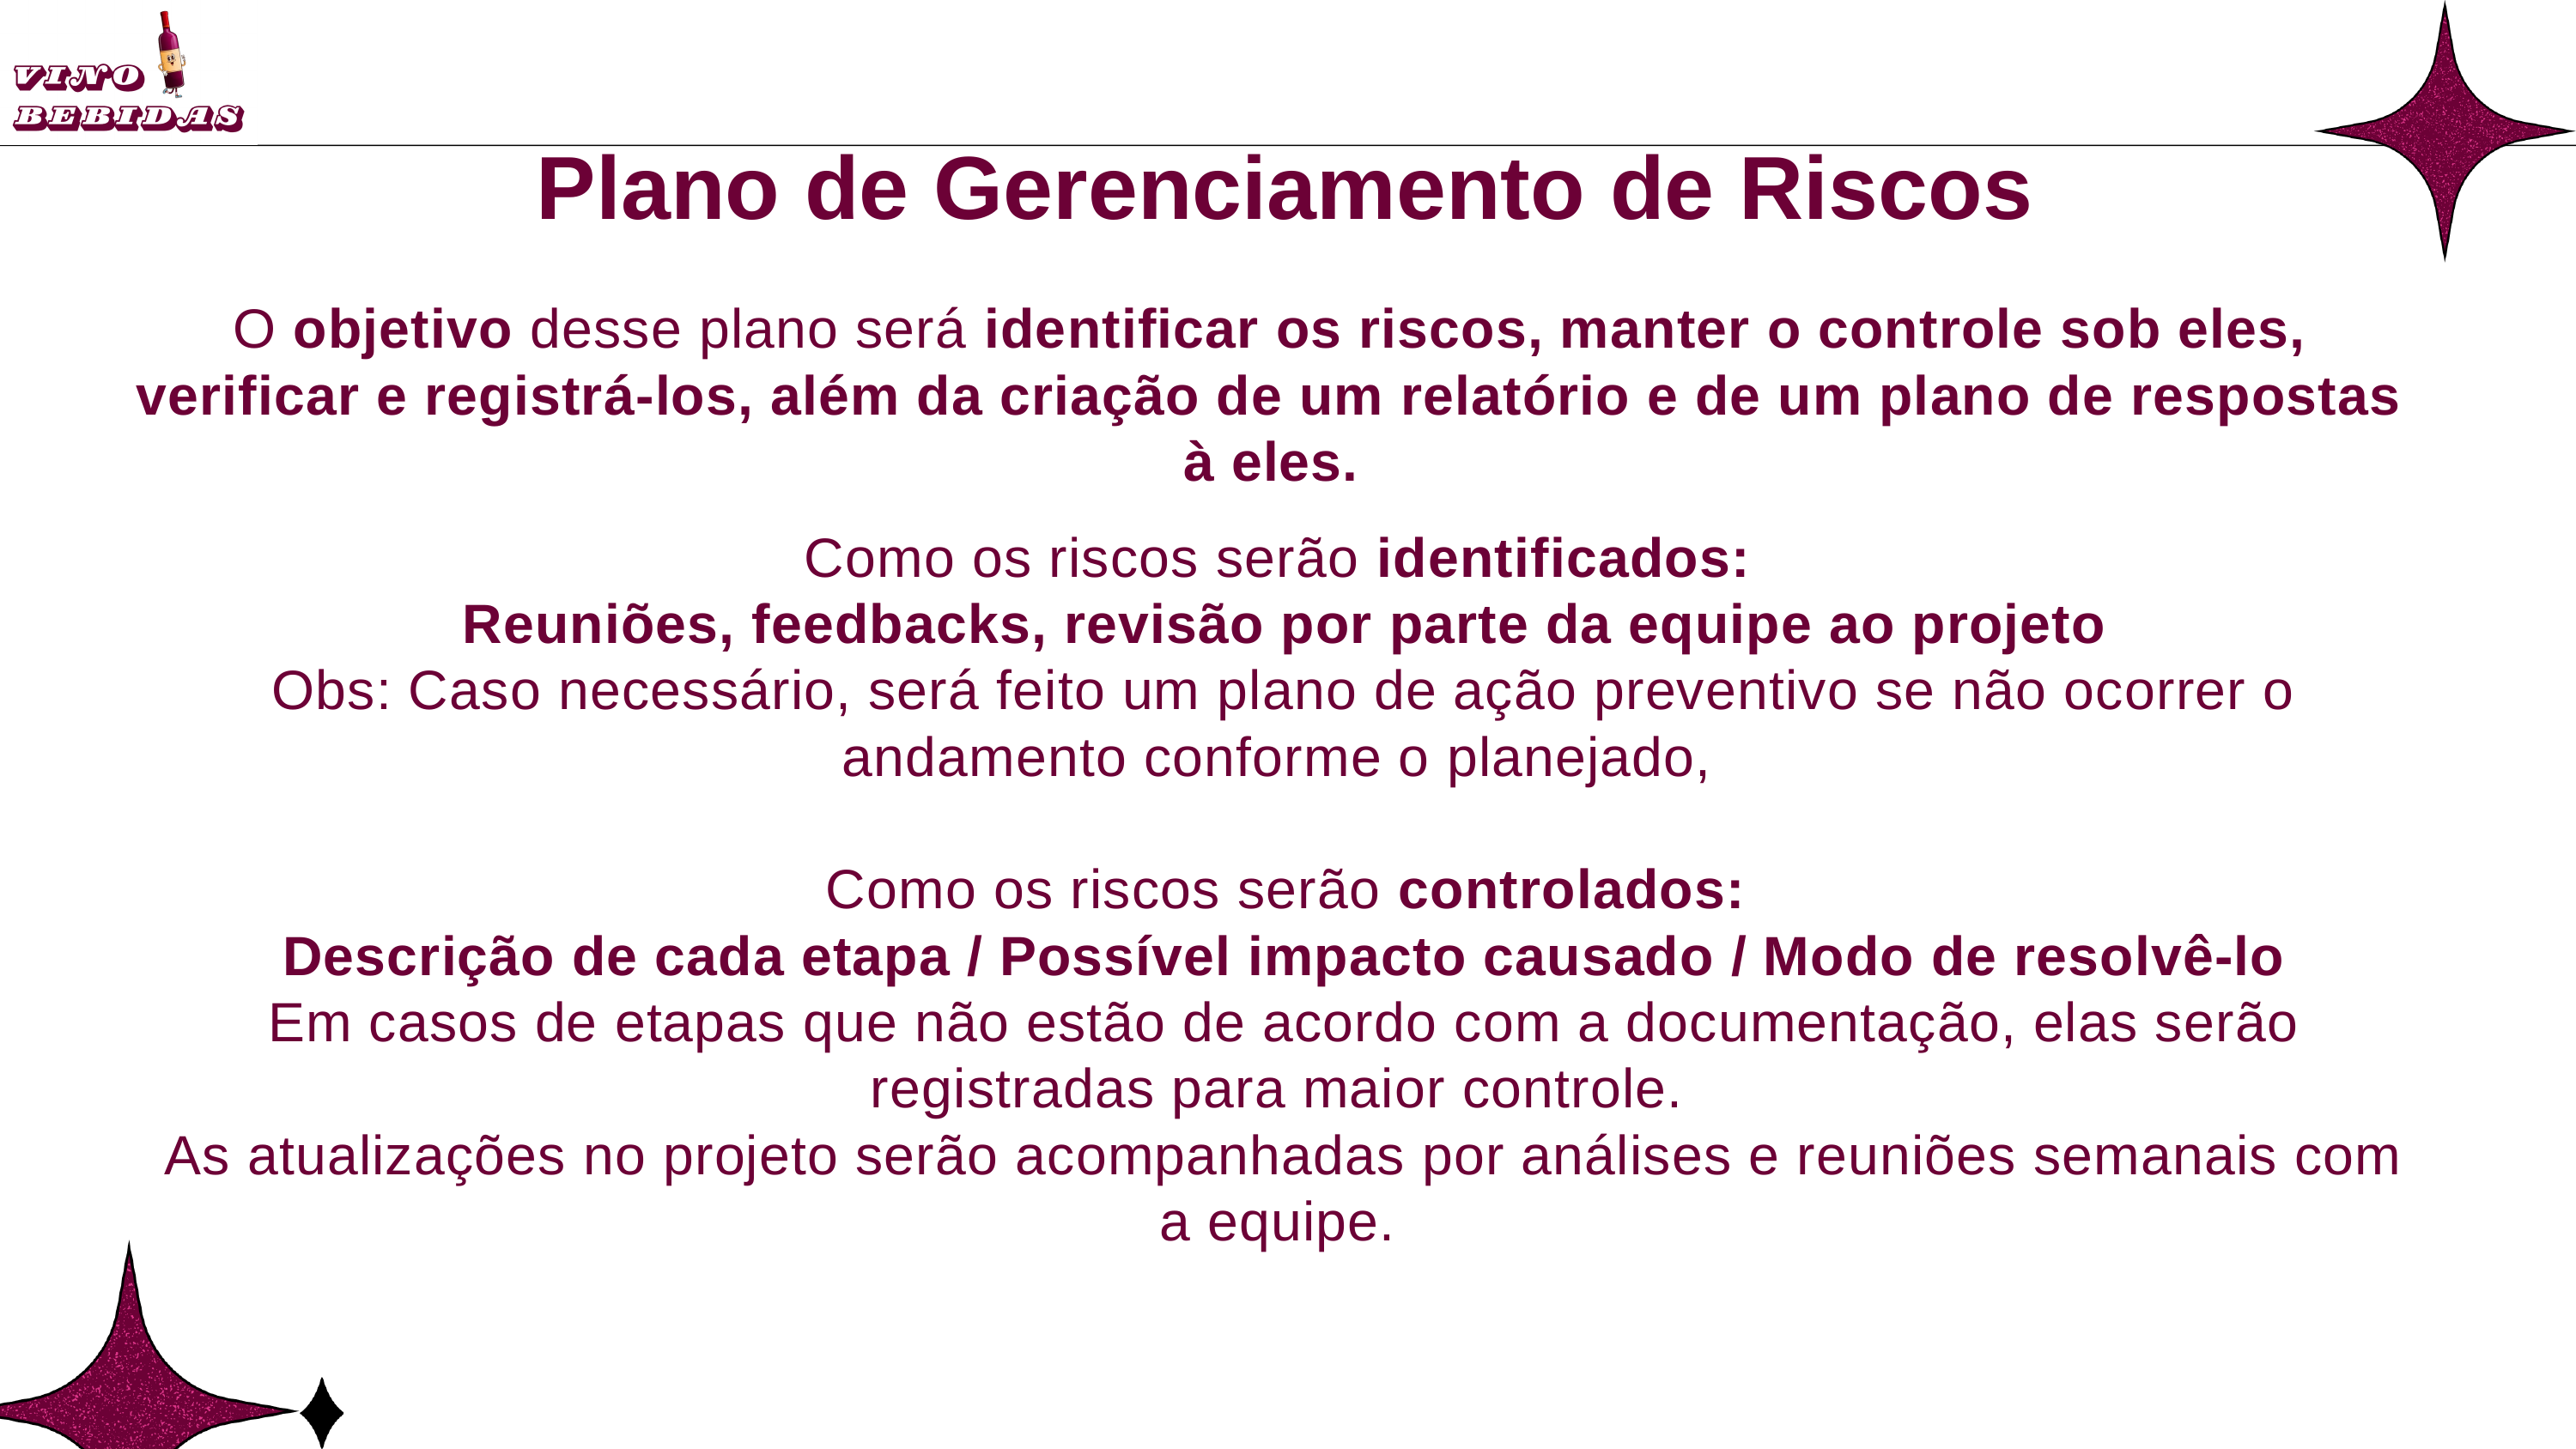

Plano de Gerenciamento de Riscos

O objetivo desse plano será identificar os riscos, manter o controle sob eles, verificar e registrá-los, além da criação de um relatório e de um plano de respostas à eles.
Como os riscos serão identificados:
Reuniões, feedbacks, revisão por parte da equipe ao projeto
Obs: Caso necessário, será feito um plano de ação preventivo se não ocorrer o andamento conforme o planejado,

Como os riscos serão controlados:
Descrição de cada etapa / Possível impacto causado / Modo de resolvê-lo
Em casos de etapas que não estão de acordo com a documentação, elas serão registradas para maior controle.
As atualizações no projeto serão acompanhadas por análises e reuniões semanais com a equipe.